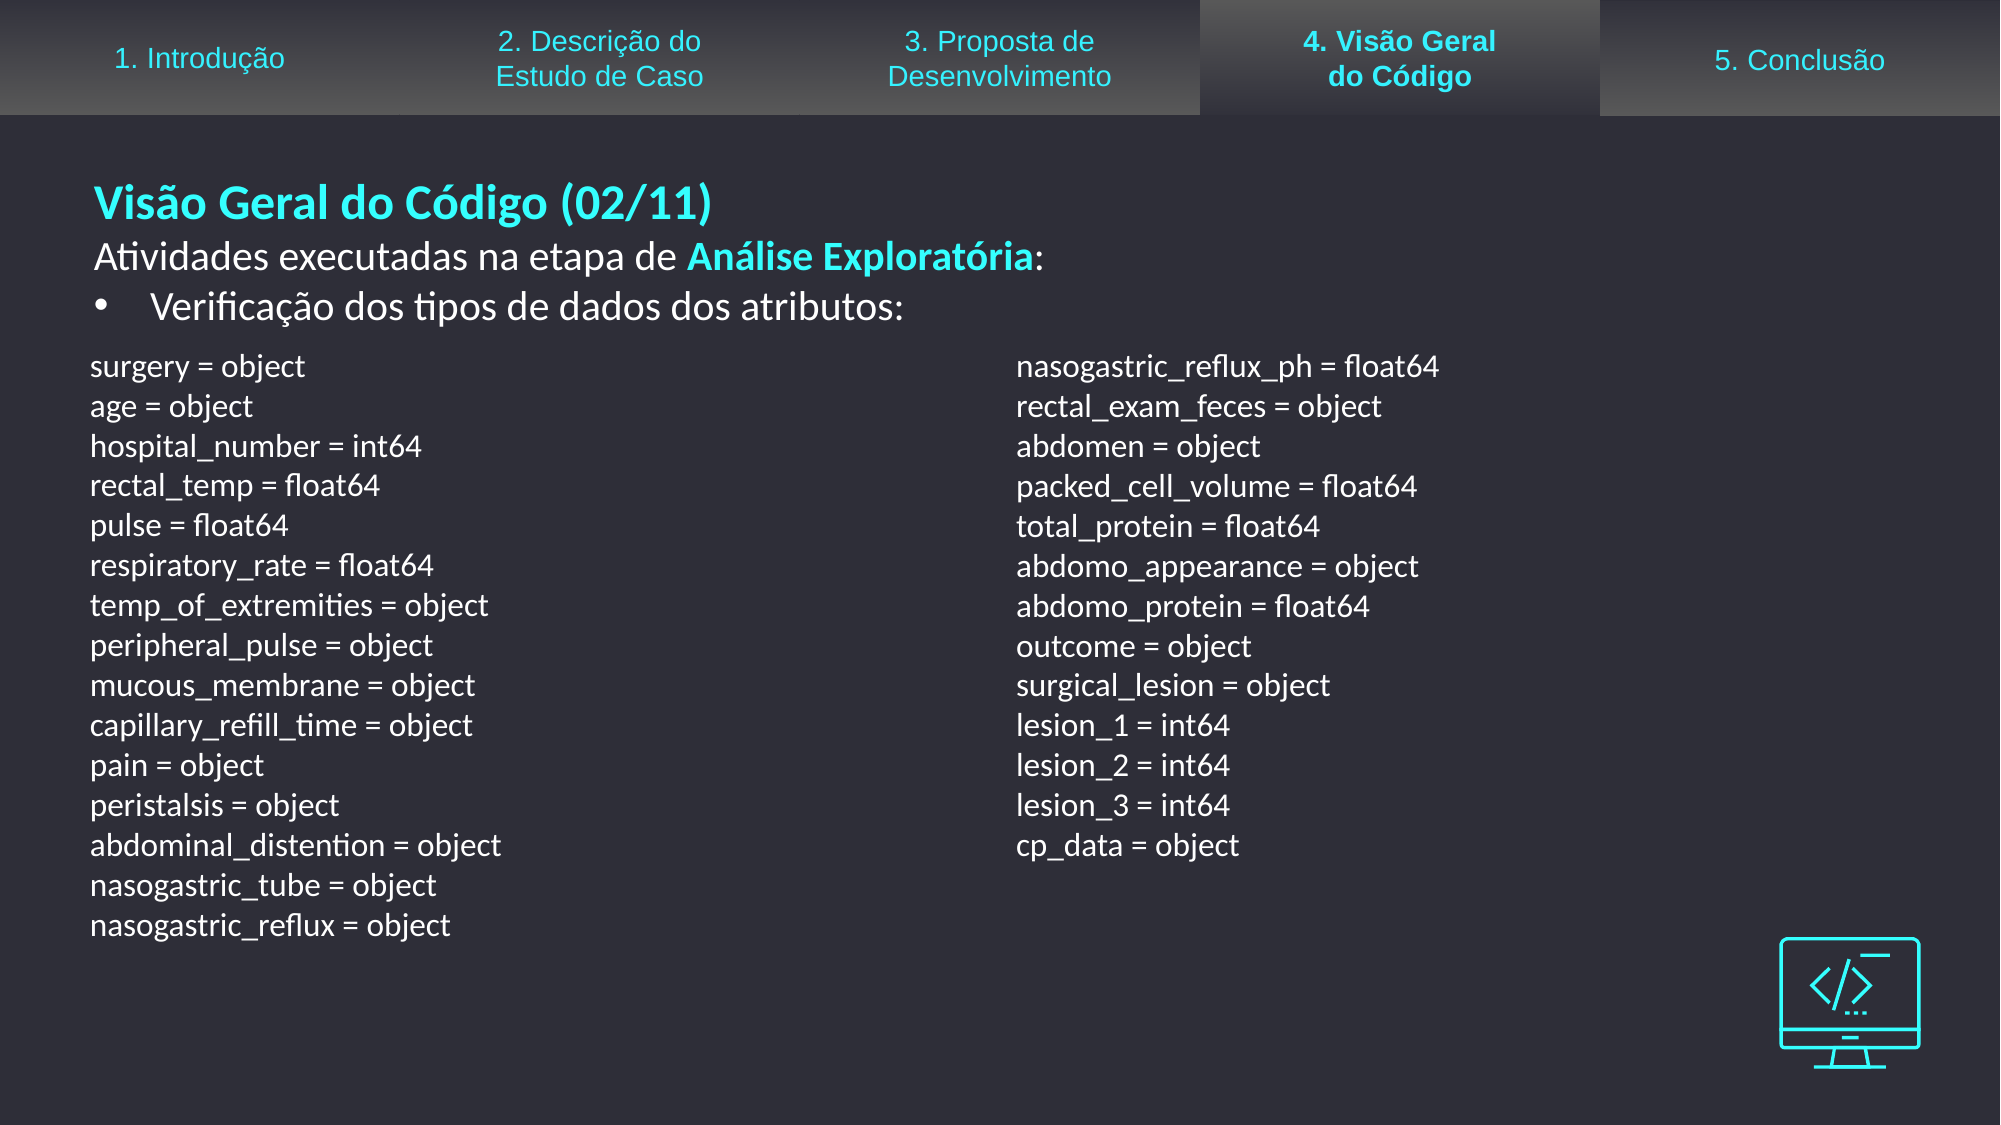

1. Introdução
2. Descrição do
Estudo de Caso
3. Proposta de
Desenvolvimento
4. Visão Geral
do Código
5. Conclusão
Visão Geral do Código (02/11)
Atividades executadas na etapa de Análise Exploratória:
Verificação dos tipos de dados dos atributos:
surgery = object
age = object
hospital_number = int64
rectal_temp = float64
pulse = float64
respiratory_rate = float64
temp_of_extremities = object
peripheral_pulse = object
mucous_membrane = object
capillary_refill_time = object
pain = object
peristalsis = object
abdominal_distention = object
nasogastric_tube = object
nasogastric_reflux = object
nasogastric_reflux_ph = float64
rectal_exam_feces = object
abdomen = object
packed_cell_volume = float64
total_protein = float64
abdomo_appearance = object
abdomo_protein = float64
outcome = object
surgical_lesion = object
lesion_1 = int64
lesion_2 = int64
lesion_3 = int64
cp_data = object